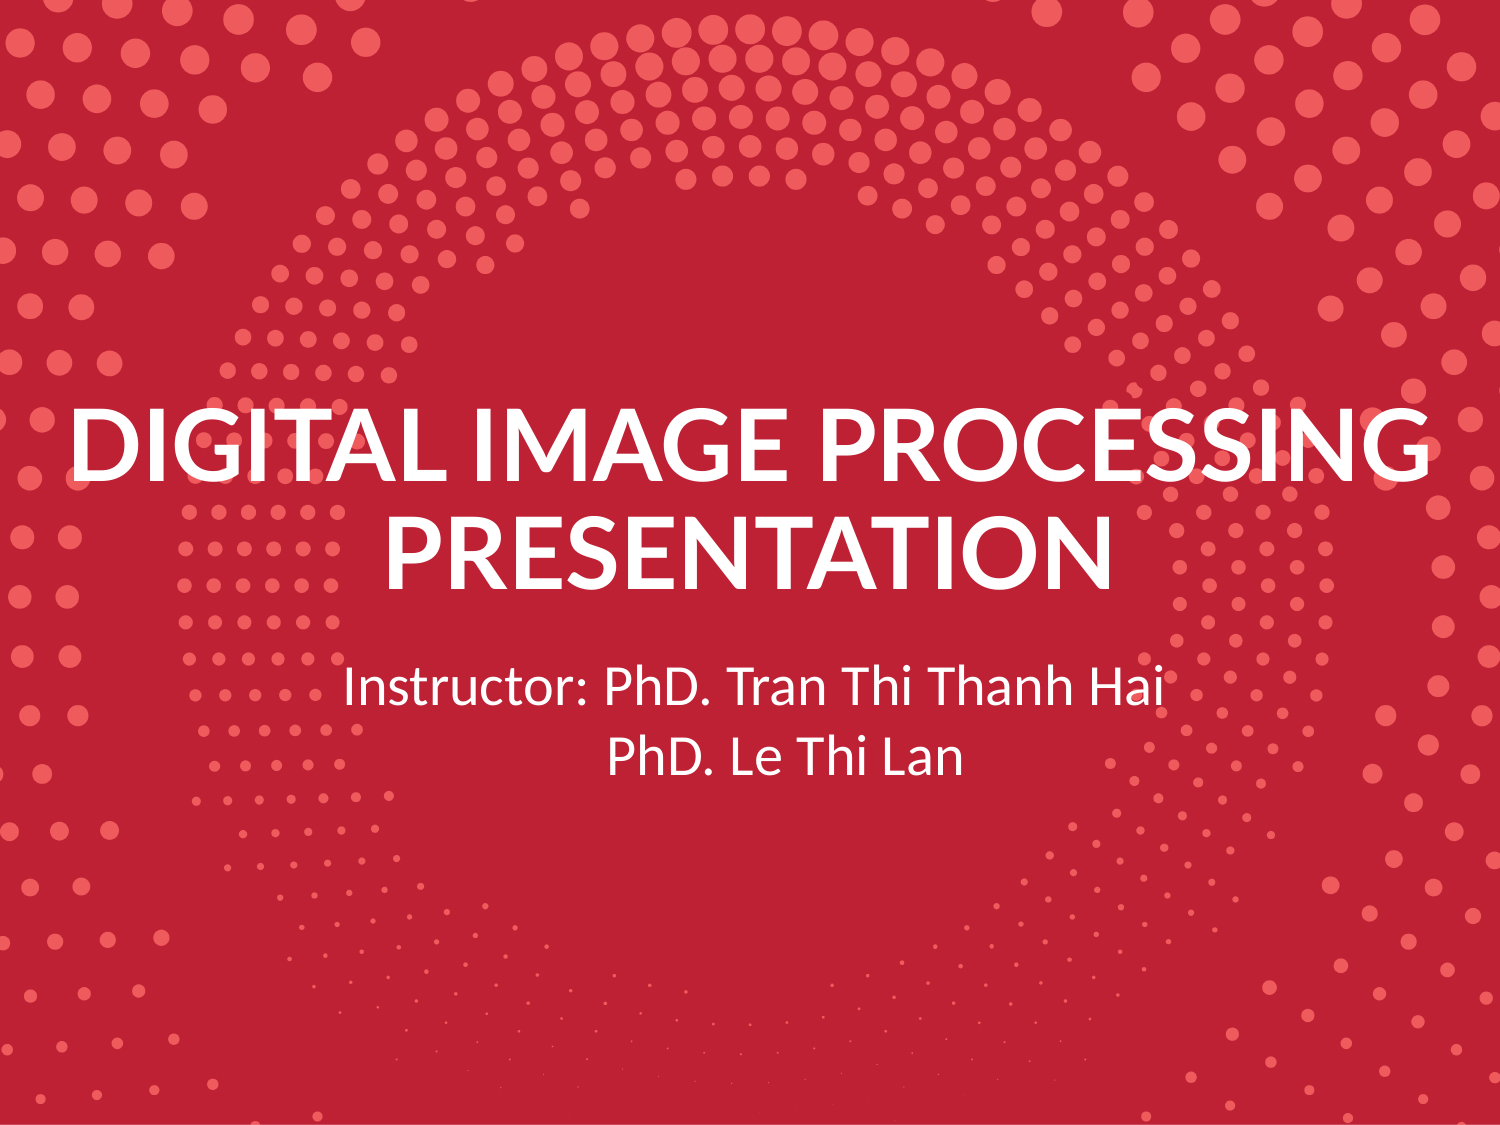

# DIGITAL IMAGE PROCESSING PRESENTATION
Instructor: PhD. Tran Thi Thanh Hai
                    PhD. Le Thi Lan